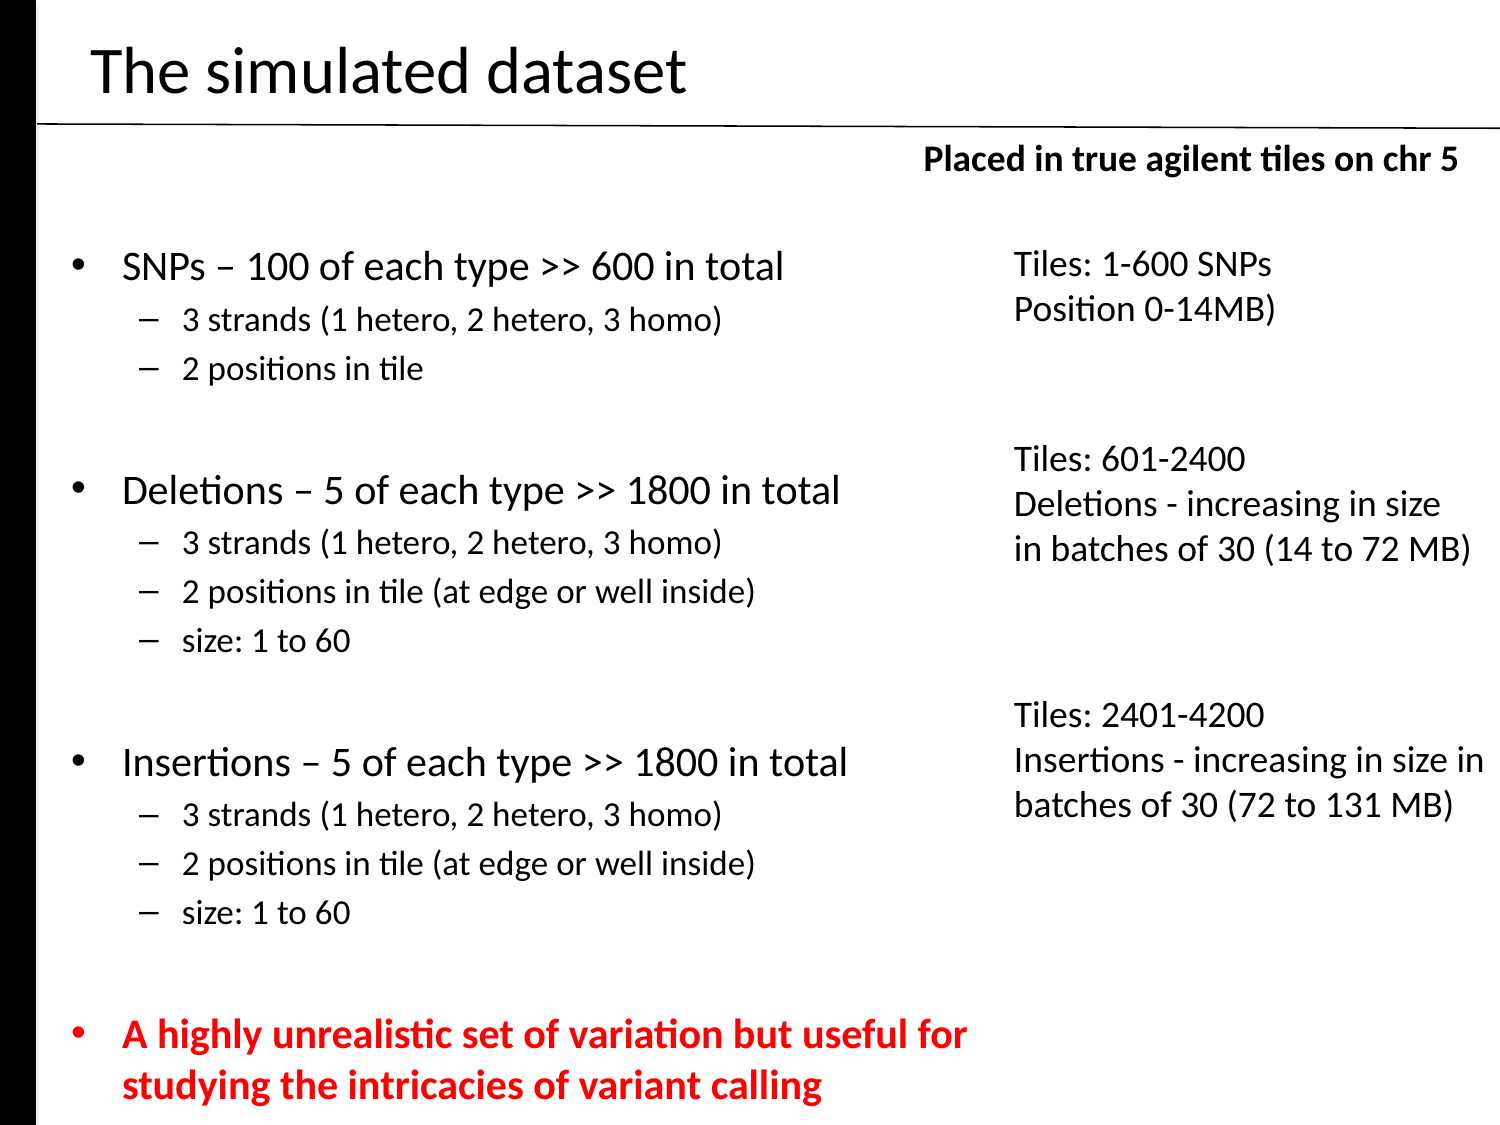

# The simulated dataset
Placed in true agilent tiles on chr 5

SNPs – 100 of each type >> 600 in total
3 strands (1 hetero, 2 hetero, 3 homo)
2 positions in tile

Deletions – 5 of each type >> 1800 in total
3 strands (1 hetero, 2 hetero, 3 homo)
2 positions in tile (at edge or well inside)
size: 1 to 60

Insertions – 5 of each type >> 1800 in total
3 strands (1 hetero, 2 hetero, 3 homo)
2 positions in tile (at edge or well inside)
size: 1 to 60

A highly unrealistic set of variation but useful for studying the intricacies of variant calling

Tiles: 1-600 SNPs
Position 0-14MB)
Tiles: 601-2400
Deletions - increasing in size in batches of 30 (14 to 72 MB)

Tiles: 2401-4200
Insertions - increasing in size in batches of 30 (72 to 131 MB)